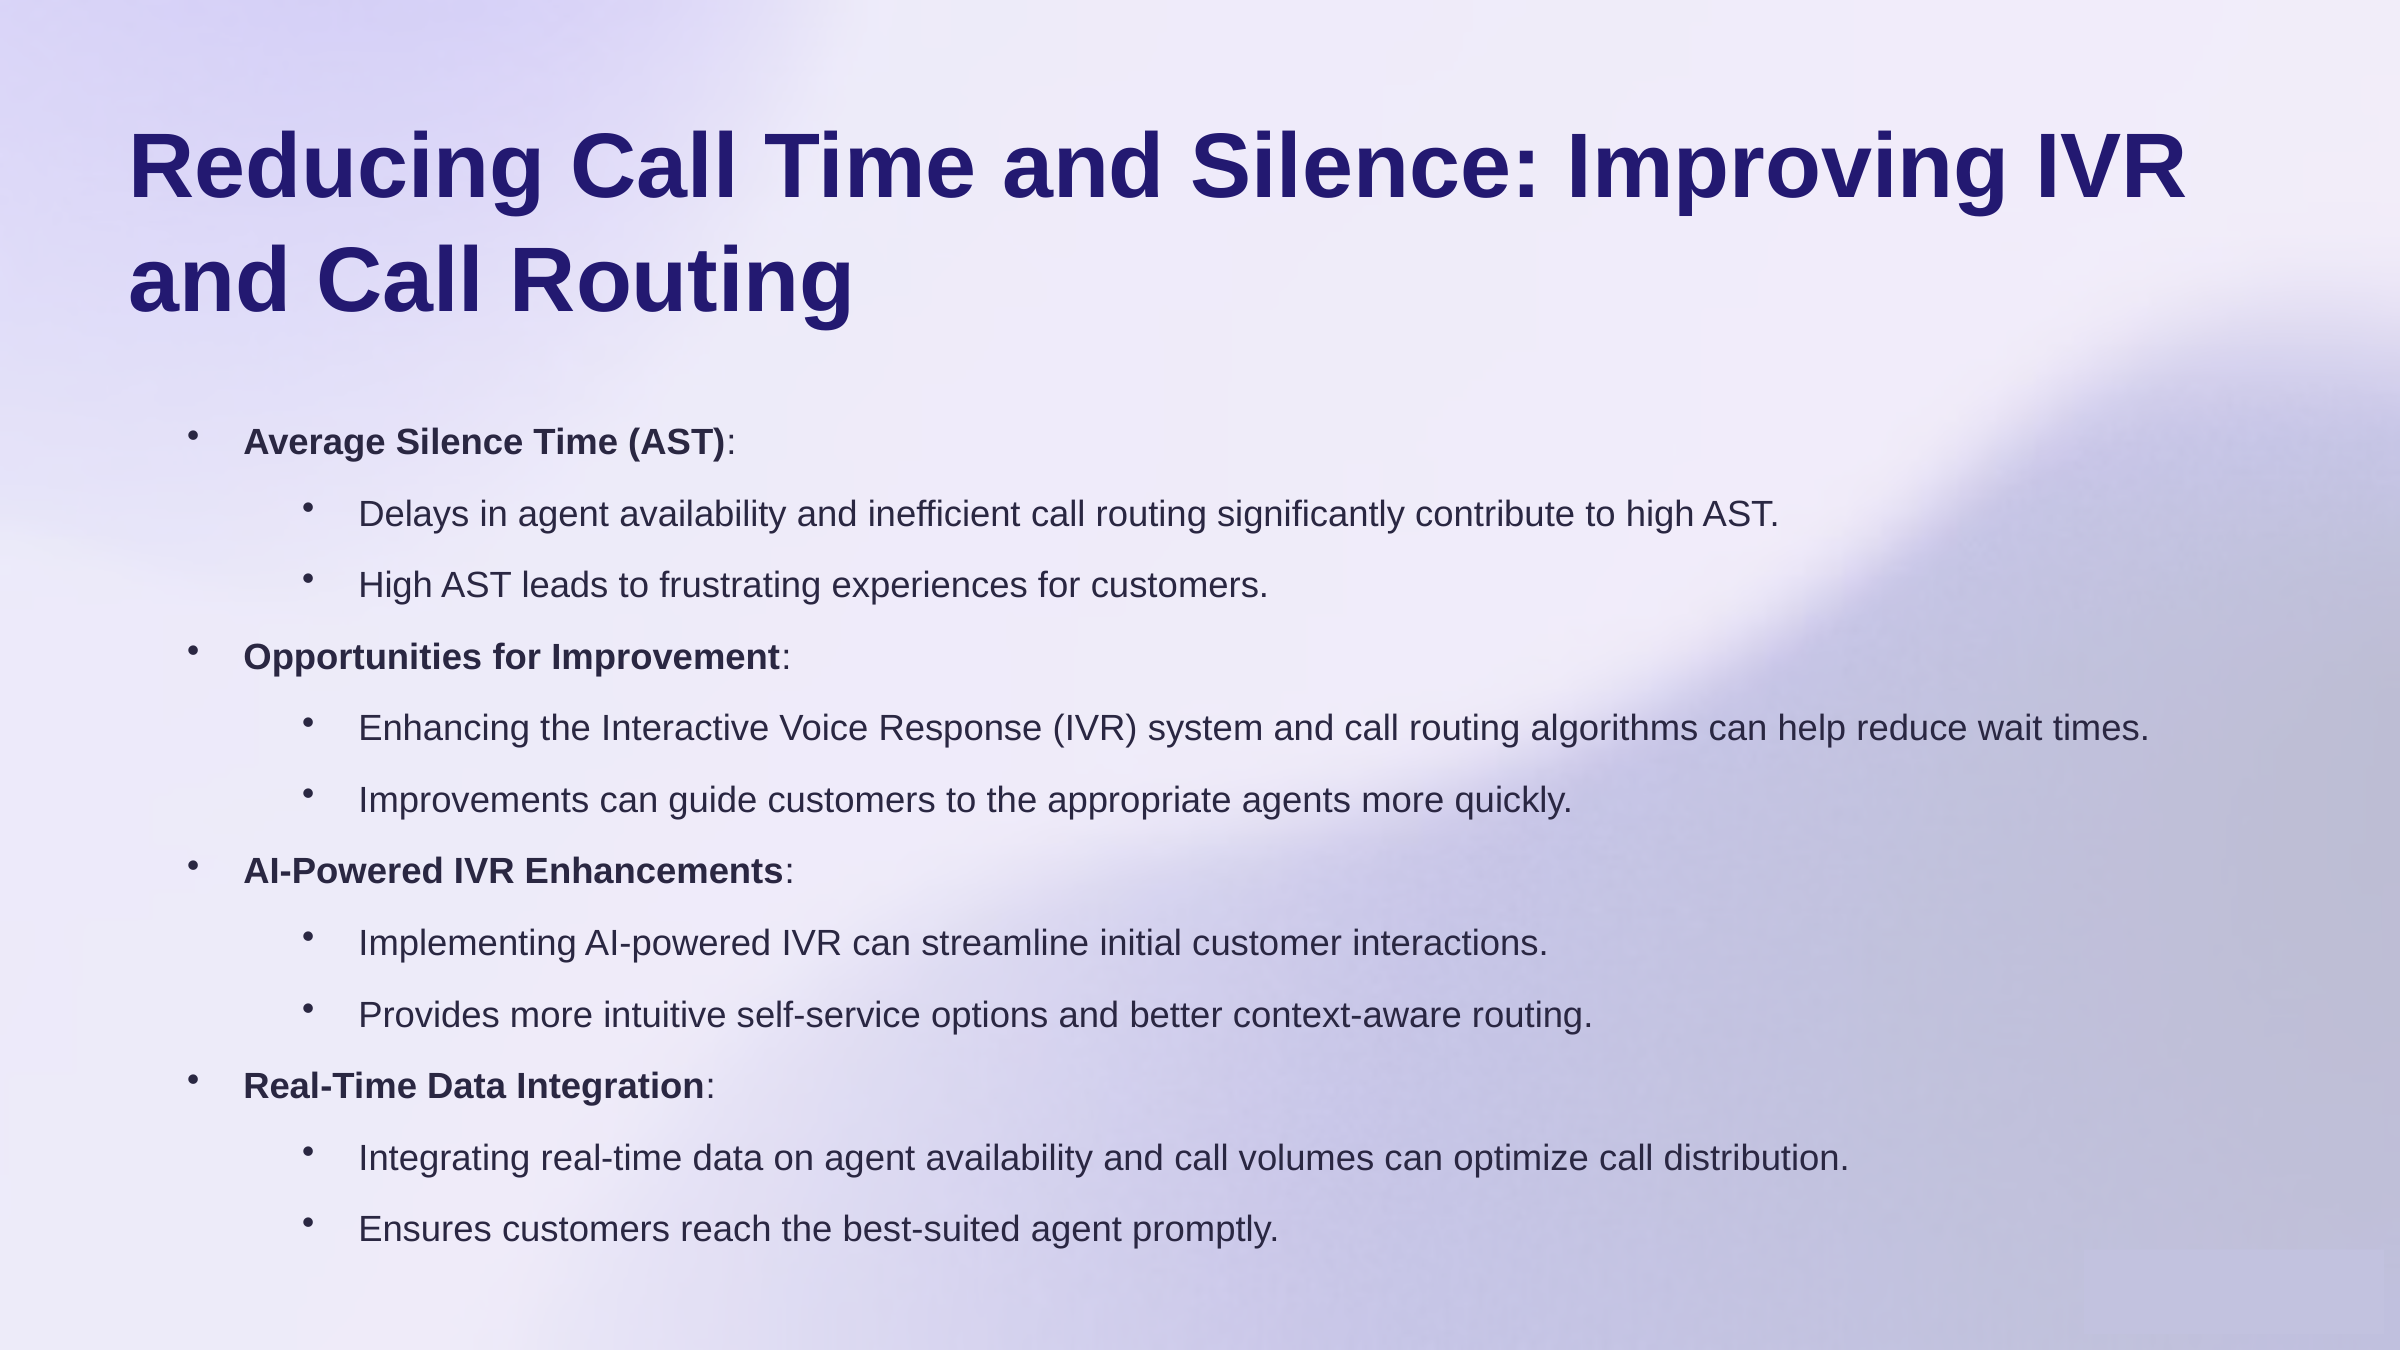

Reducing Call Time and Silence: Improving IVR and Call Routing
Average Silence Time (AST):
Delays in agent availability and inefficient call routing significantly contribute to high AST.
High AST leads to frustrating experiences for customers.
Opportunities for Improvement:
Enhancing the Interactive Voice Response (IVR) system and call routing algorithms can help reduce wait times.
Improvements can guide customers to the appropriate agents more quickly.
AI-Powered IVR Enhancements:
Implementing AI-powered IVR can streamline initial customer interactions.
Provides more intuitive self-service options and better context-aware routing.
Real-Time Data Integration:
Integrating real-time data on agent availability and call volumes can optimize call distribution.
Ensures customers reach the best-suited agent promptly.